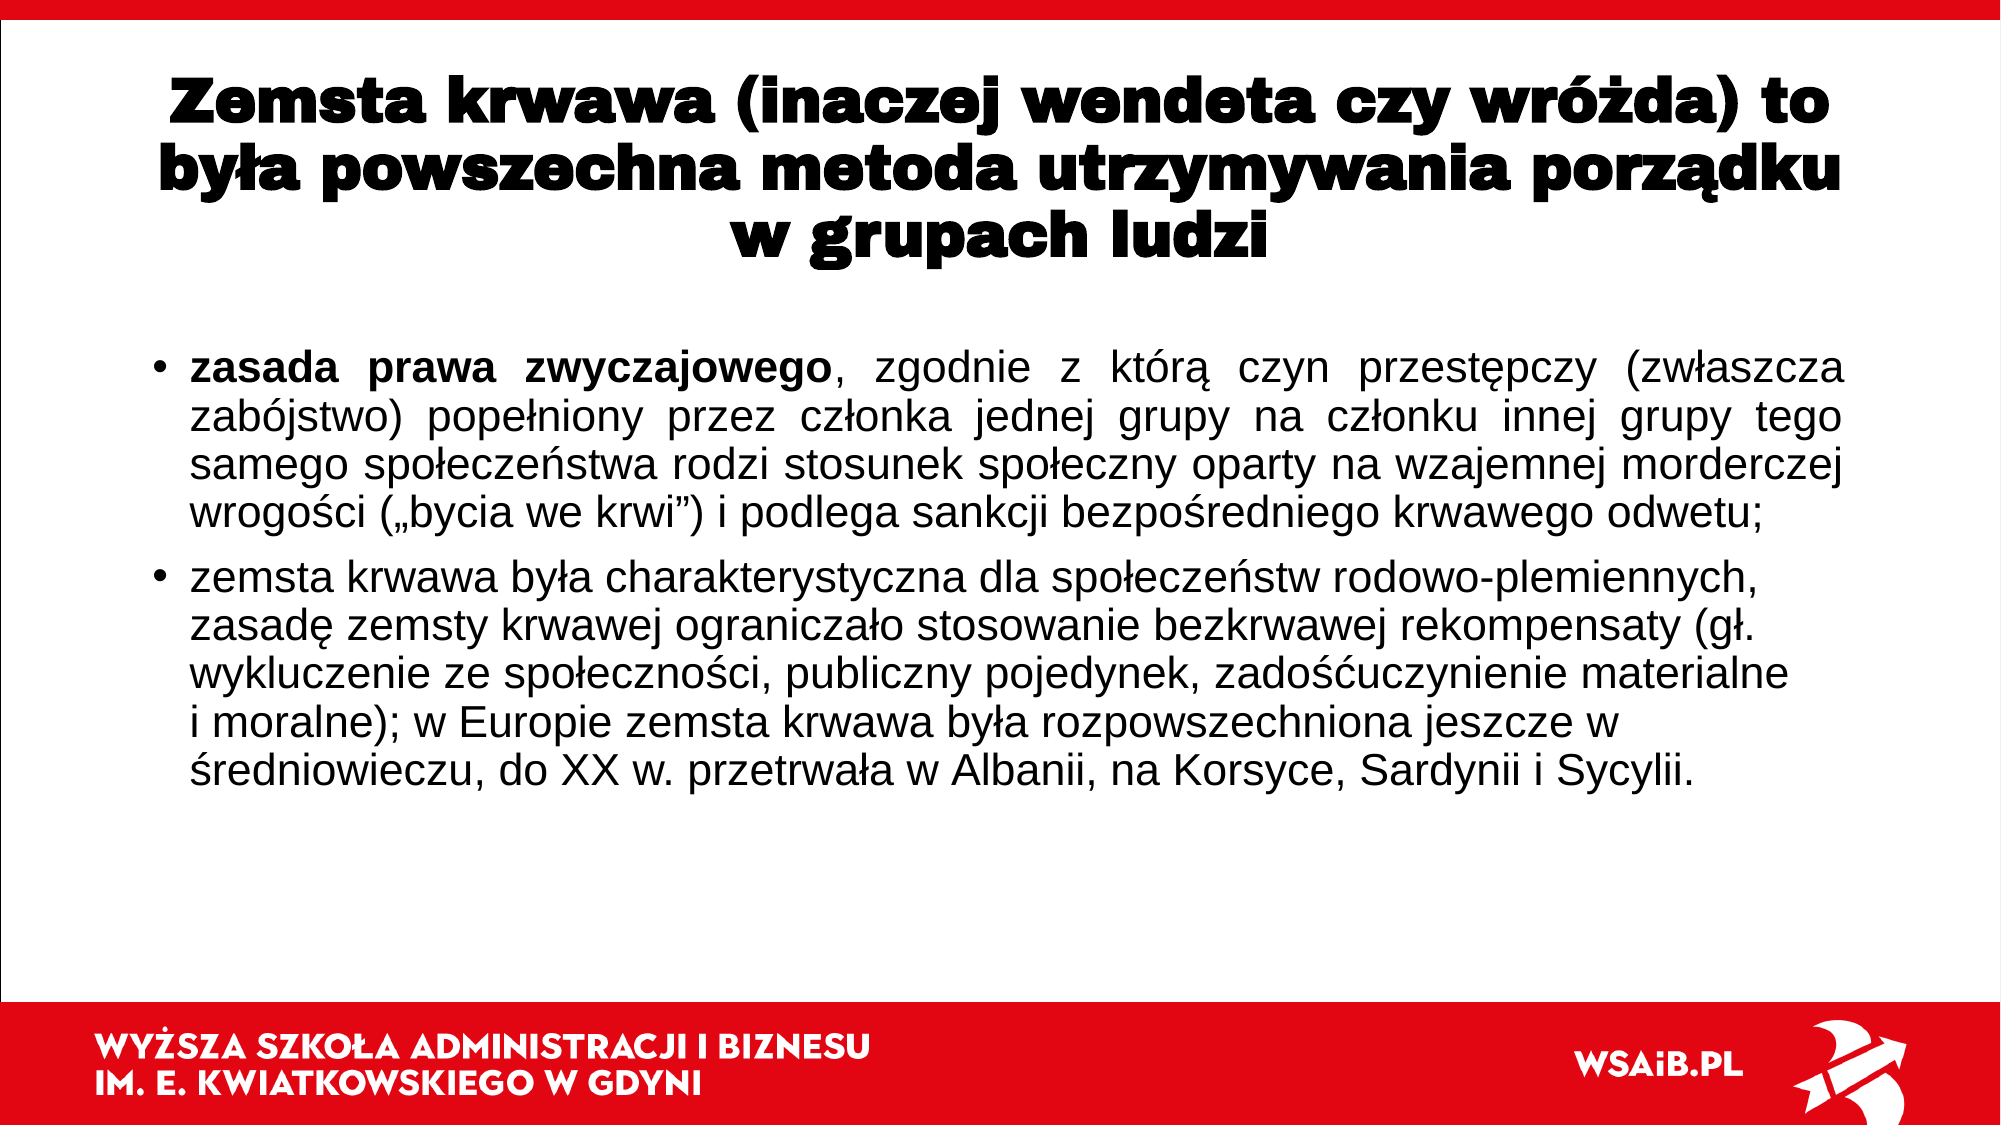

# Zemsta krwawa (inaczej wendeta czy wróżda) to była powszechna metoda utrzymywania porządku w grupach ludzi

zasada prawa zwyczajowego, zgodnie z którą czyn przestępczy (zwłaszcza zabójstwo) popełniony przez członka jednej grupy na członku innej grupy tego samego społeczeństwa rodzi stosunek społeczny oparty na wzajemnej morderczej wrogości („bycia we krwi”) i podlega sankcji bezpośredniego krwawego odwetu;
zemsta krwawa była charakterystyczna dla społeczeństw rodowo-plemiennych, zasadę zemsty krwawej ograniczało stosowanie bezkrwawej rekompensaty (gł. wykluczenie ze społeczności, publiczny pojedynek, zadośćuczynienie materialne i moralne); w Europie zemsta krwawa była rozpowszechniona jeszcze w
średniowieczu, do XX w. przetrwała w Albanii, na Korsyce, Sardynii i Sycylii.